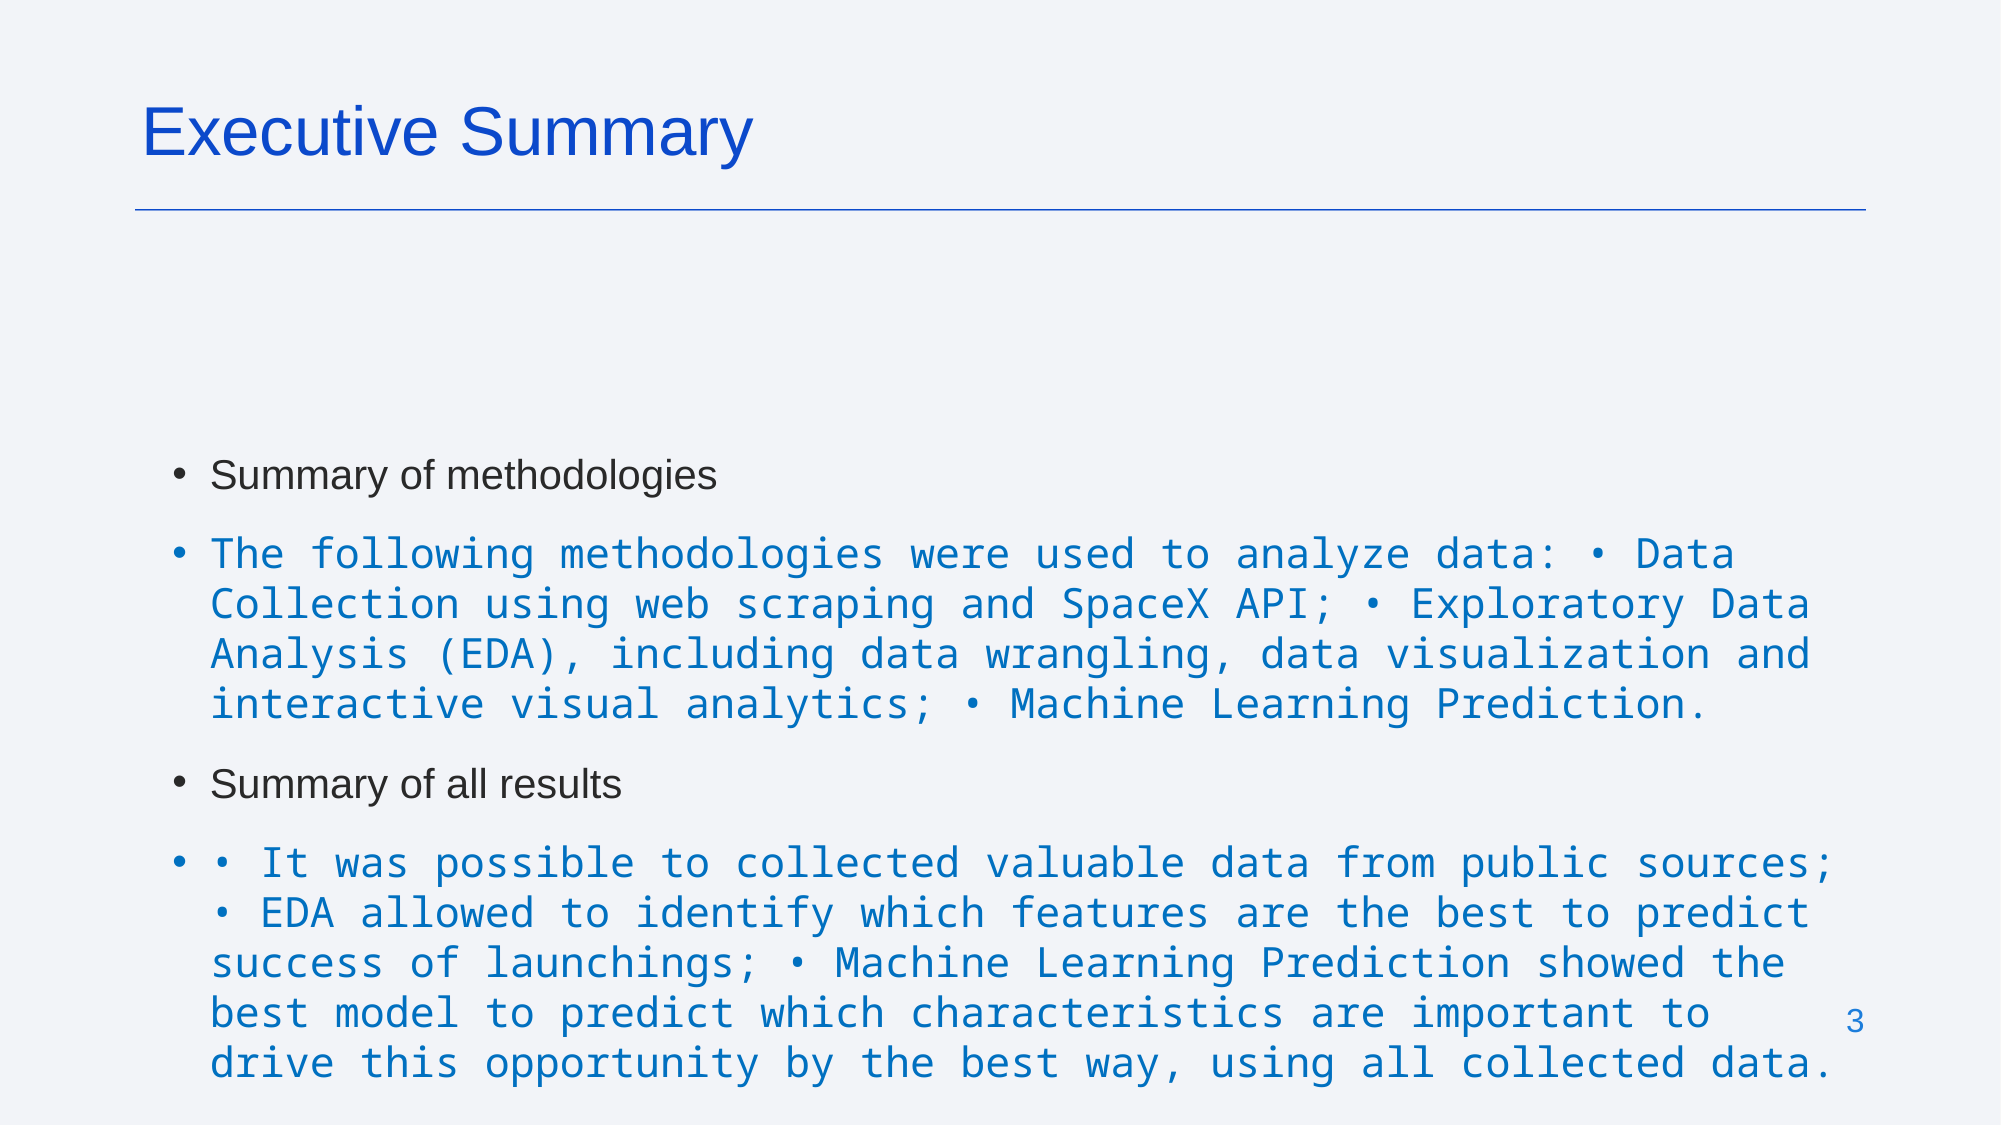

Executive Summary
Summary of methodologies
The following methodologies were used to analyze data: • Data Collection using web scraping and SpaceX API; • Exploratory Data Analysis (EDA), including data wrangling, data visualization and interactive visual analytics; • Machine Learning Prediction.
Summary of all results
• It was possible to collected valuable data from public sources; • EDA allowed to identify which features are the best to predict success of launchings; • Machine Learning Prediction showed the best model to predict which characteristics are important to drive this opportunity by the best way, using all collected data.
3